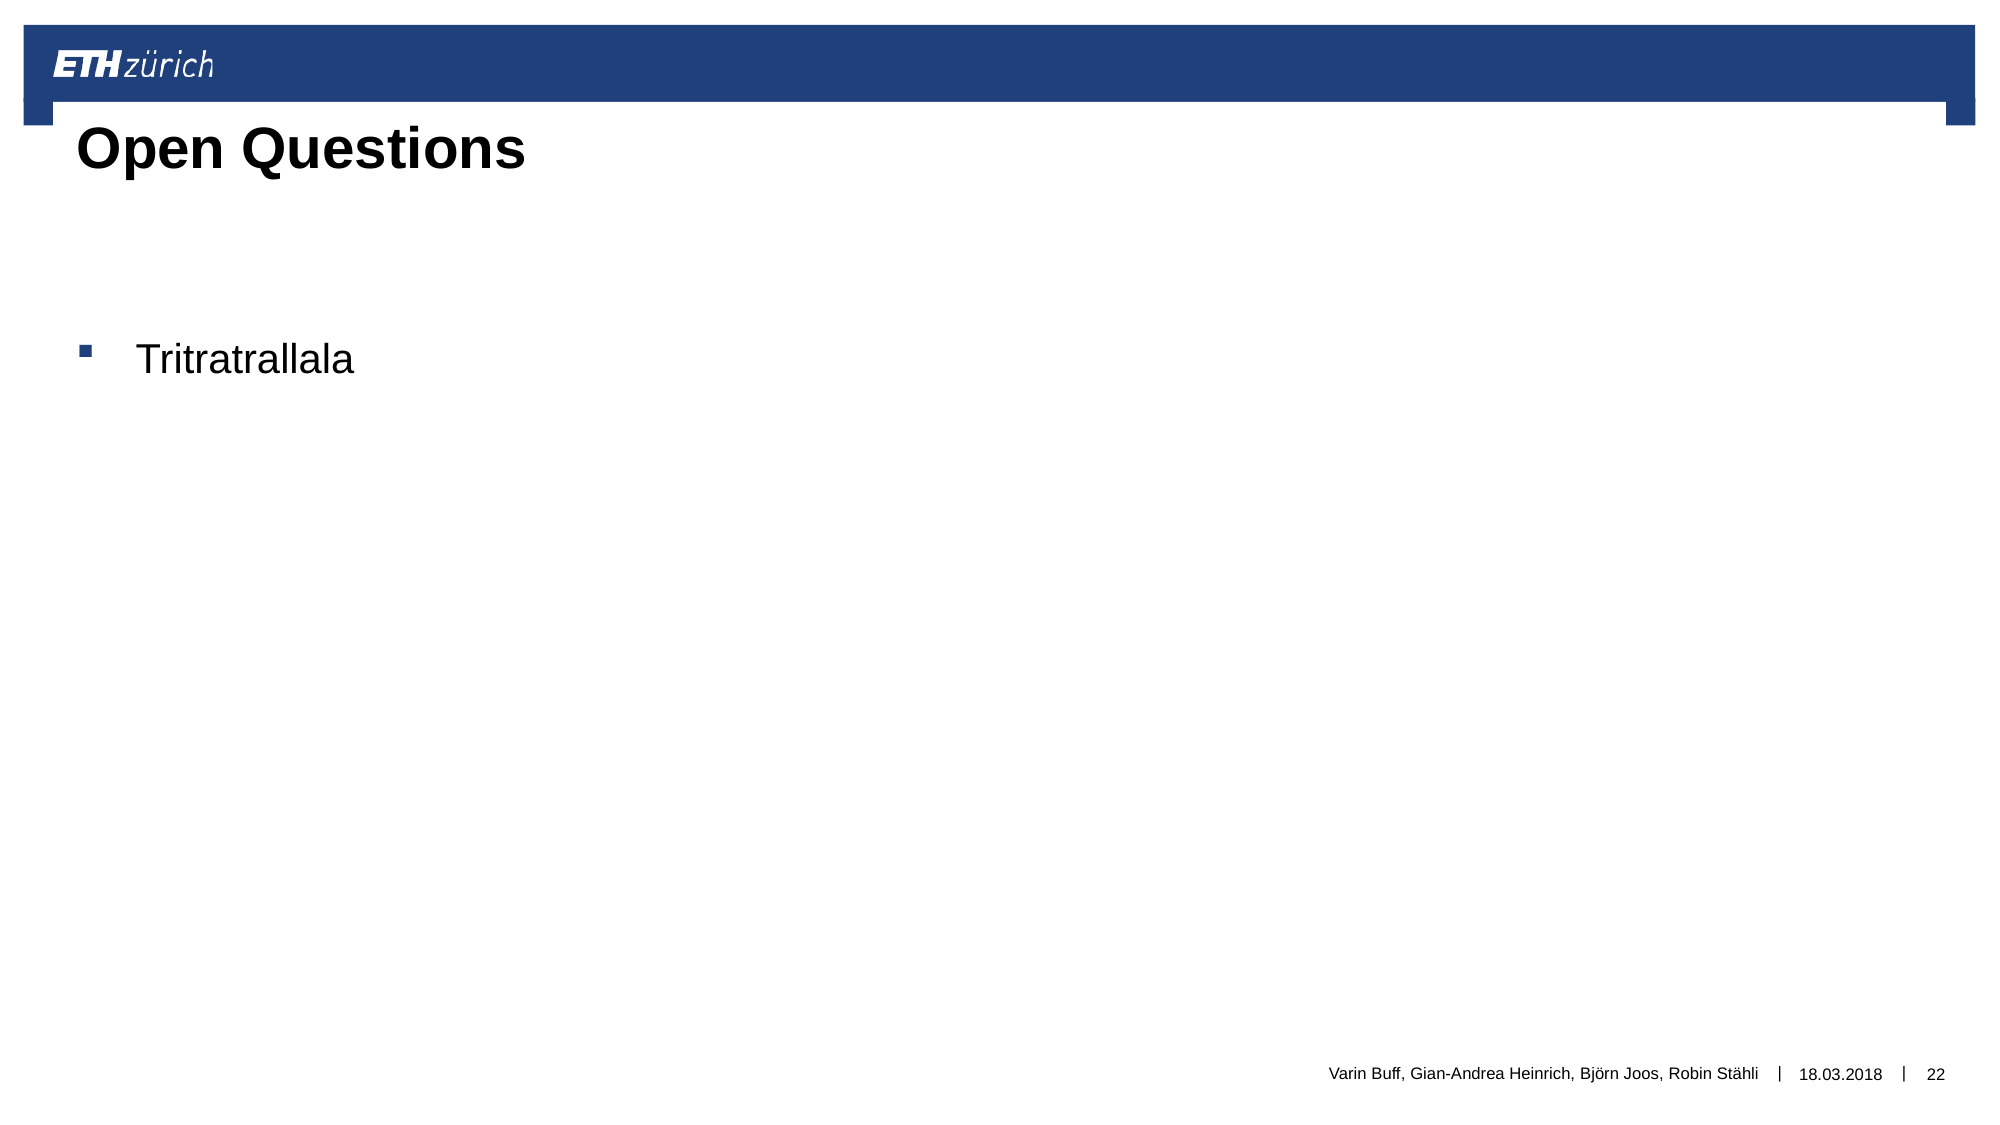

# Open Questions
Tritratrallala
Varin Buff, Gian-Andrea Heinrich, Björn Joos, Robin Stähli
18.03.2018
22